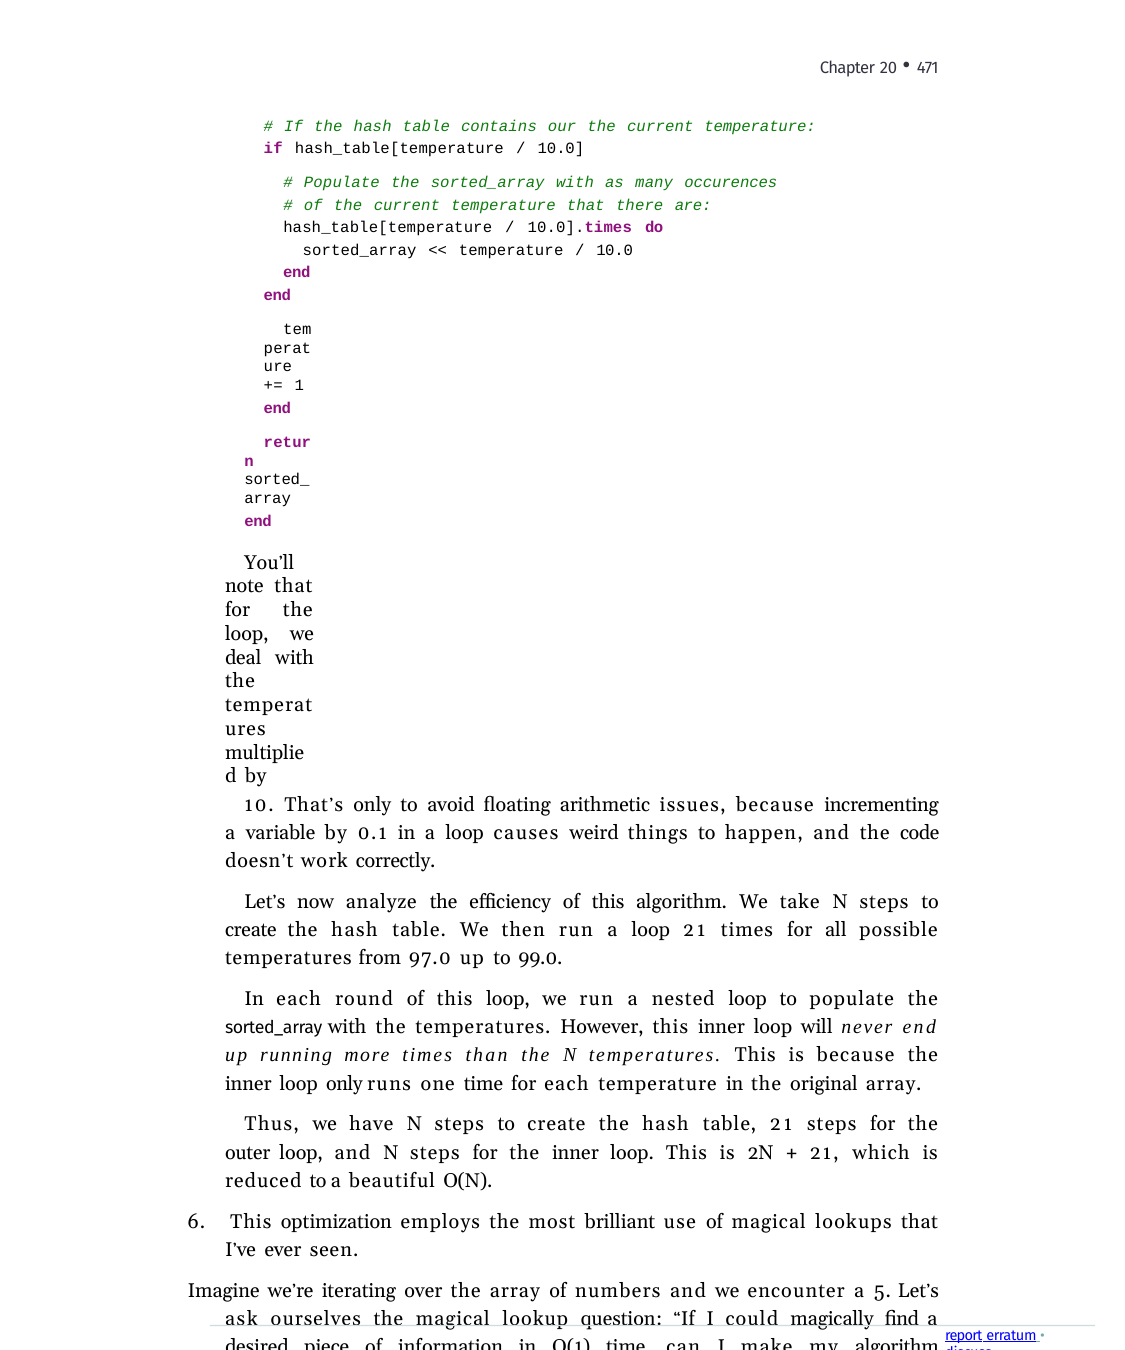

Chapter 20 • 471

# If the hash table contains our the current temperature:
if hash_table[temperature / 10.0]
# Populate the sorted_array with as many occurences # of the current temperature that there are: hash_table[temperature / 10.0].times do
sorted_array << temperature / 10.0
end end
temperature += 1
end
return sorted_array
end

You’ll note that for the loop, we deal with the temperatures multiplied by
10. That’s only to avoid floating arithmetic issues, because incrementing a variable by 0.1 in a loop causes weird things to happen, and the code doesn’t work correctly.
Let’s now analyze the efficiency of this algorithm. We take N steps to create the hash table. We then run a loop 21 times for all possible temperatures from 97.0 up to 99.0.
In each round of this loop, we run a nested loop to populate the sorted_array with the temperatures. However, this inner loop will never end up running more times than the N temperatures. This is because the inner loop only runs one time for each temperature in the original array.
Thus, we have N steps to create the hash table, 21 steps for the outer loop, and N steps for the inner loop. This is 2N + 21, which is reduced to a beautiful O(N).
6.  This optimization employs the most brilliant use of magical lookups that I’ve ever seen.
Imagine we’re iterating over the array of numbers and we encounter a 5. Let’s ask ourselves the magical lookup question: “If I could magically find a desired piece of information in O(1) time, can I make my algorithm faster?”
Well, to determine whether the 5 is part of the longest consecutive sequence, we’d want to know whether there’s a 6 in the array. We’d also want to know if there’s a 7, and an 8, and so on.
Now, we can actually achieve each of those lookups in O(1) time if we first store all the numbers from our array in a hash table. That is, the array,
report erratum • discuss